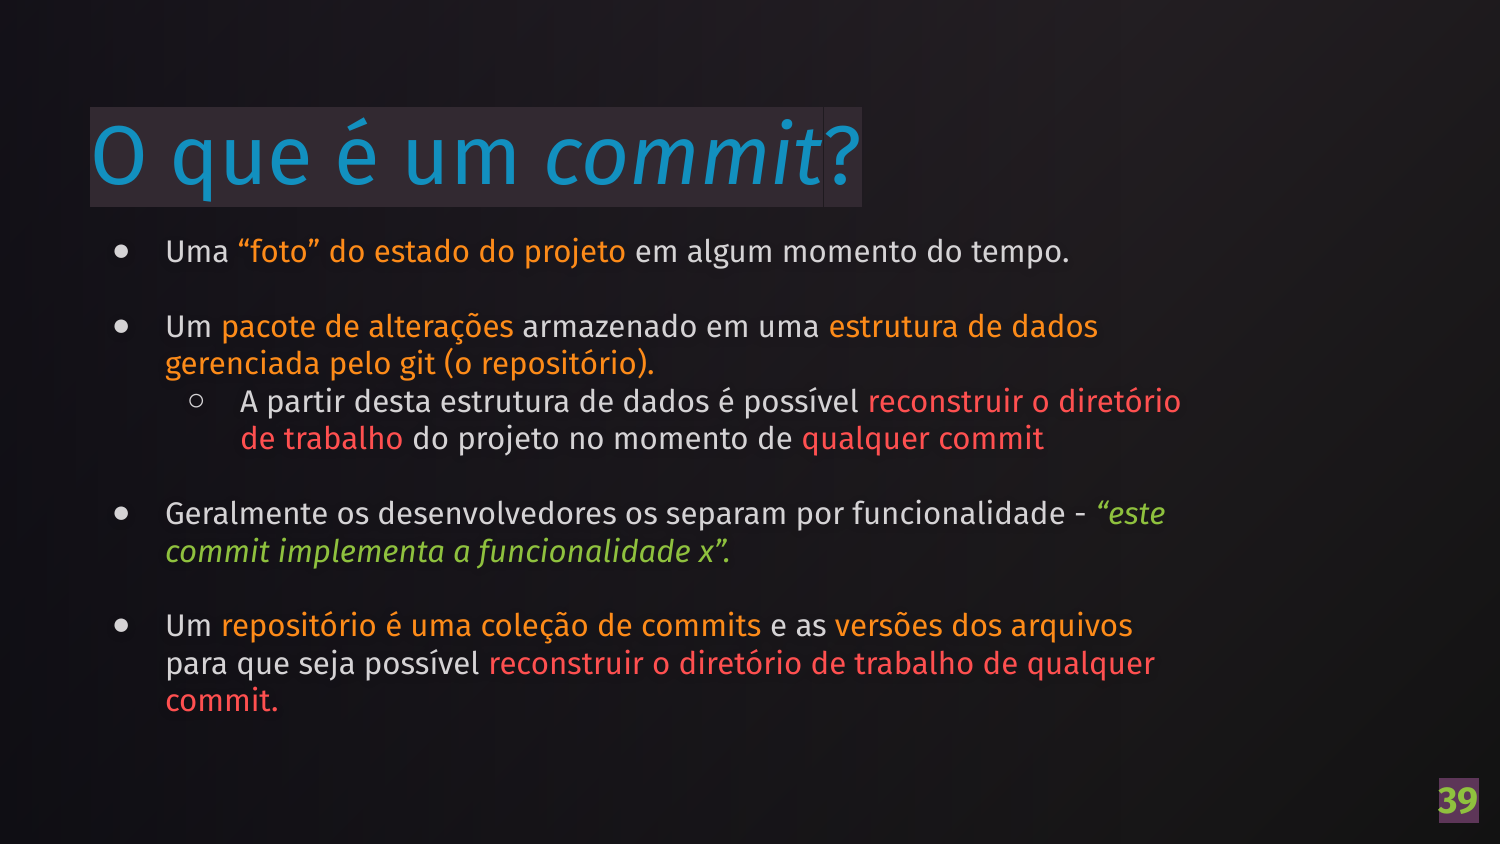

# O que é um commit?
Uma “foto” do estado do projeto em algum momento do tempo.

Um pacote de alterações armazenado em uma estrutura de dados gerenciada pelo git (o repositório).
A partir desta estrutura de dados é possível reconstruir o diretório de trabalho do projeto no momento de qualquer commit

Geralmente os desenvolvedores os separam por funcionalidade - “este commit implementa a funcionalidade x”.

Um repositório é uma coleção de commits e as versões dos arquivos para que seja possível reconstruir o diretório de trabalho de qualquer commit.

39